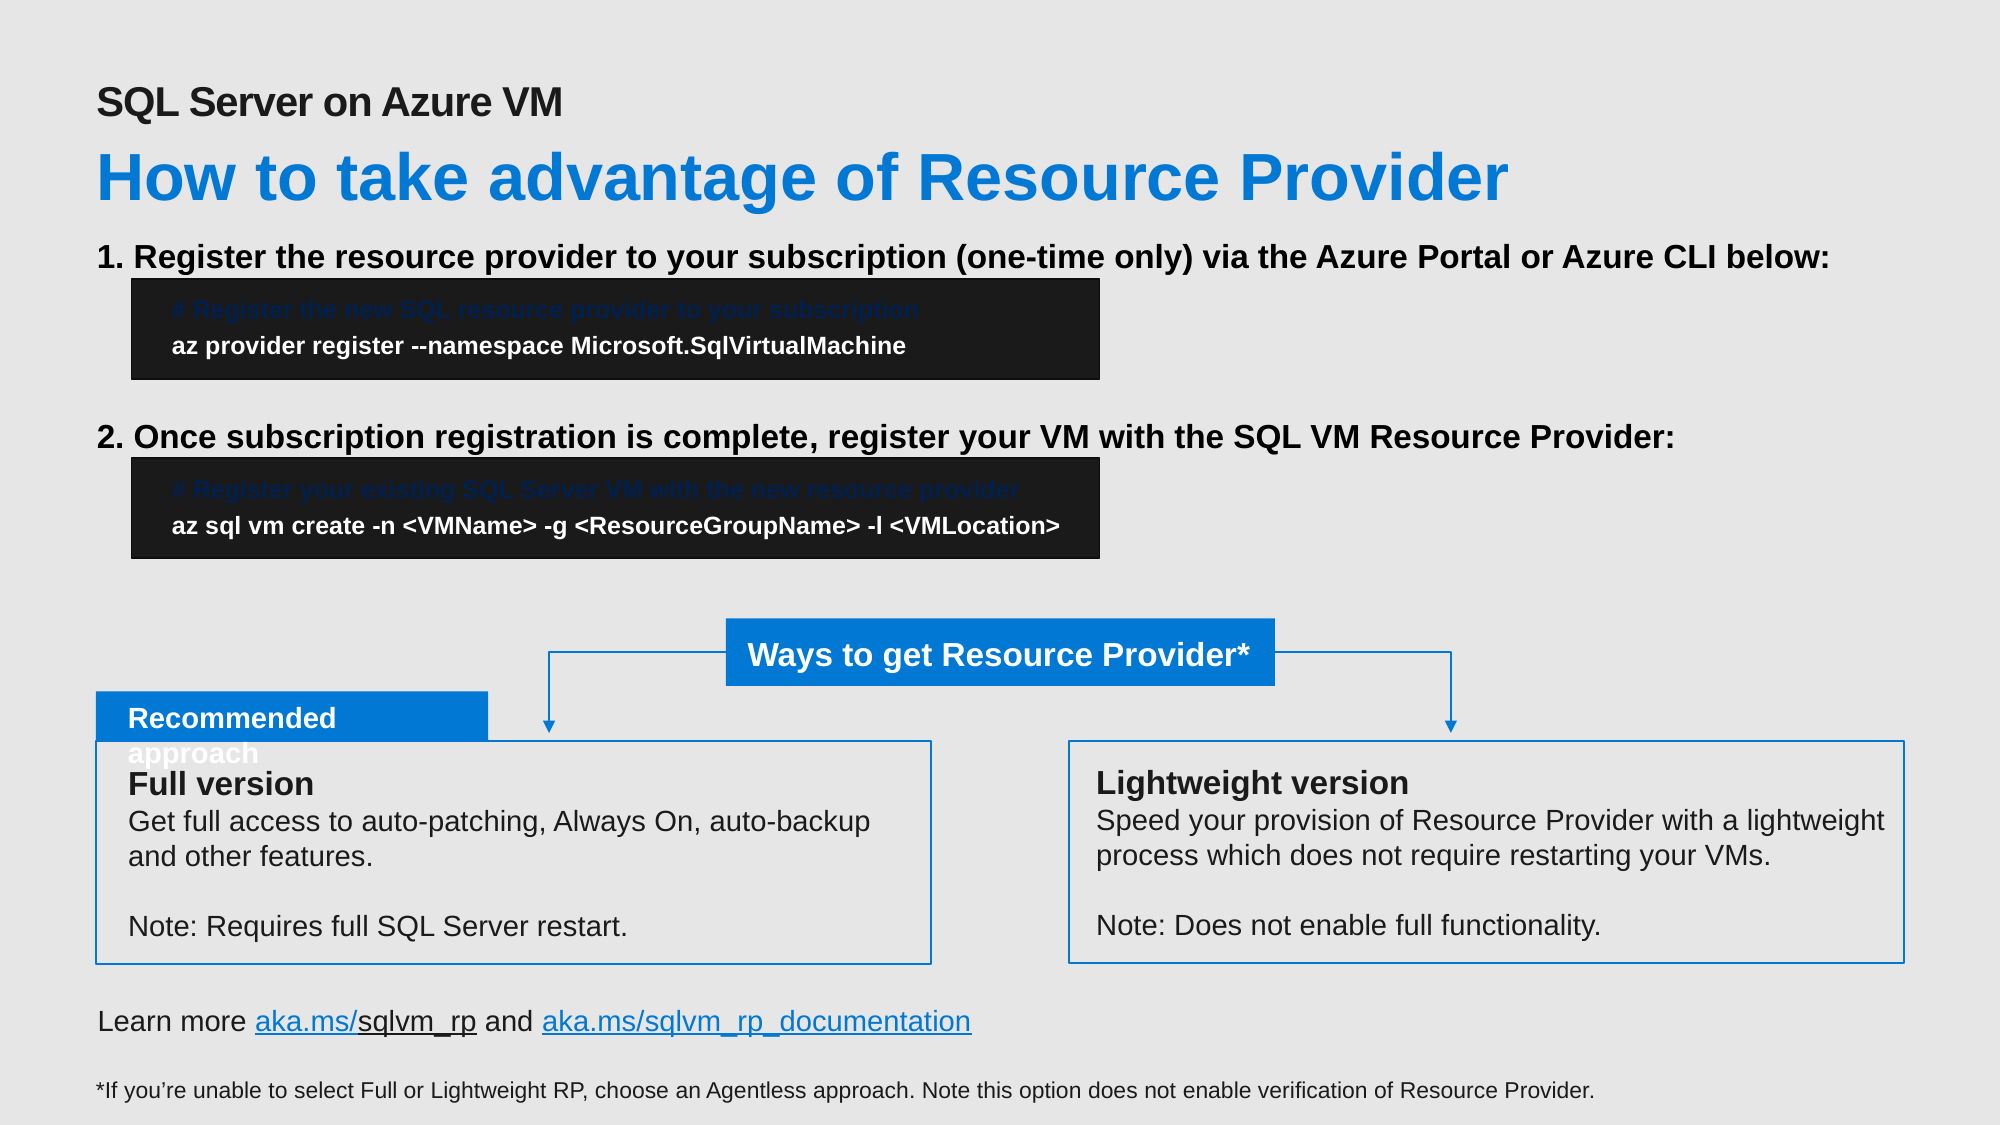

SQL Server on Azure VM
How to take advantage of Resource Provider
1. Register the resource provider to your subscription (one-time only) via the Azure Portal or Azure CLI below:
# Register the new SQL resource provider to your subscription
az provider register --namespace Microsoft.SqlVirtualMachine

2. Once subscription registration is complete, register your VM with the SQL VM Resource Provider:
# Register your existing SQL Server VM with the new resource provider
az sql vm create -n <VMName> -g <ResourceGroupName> -l <VMLocation>

Ways to get Resource Provider*

Recommended approach

Lightweight version
Speed your provision of Resource Provider with a lightweight process which does not require restarting your VMs.

Note: Does not enable full functionality.

Full version
Get full access to auto-patching, Always On, auto-backup and other features.

Note: Requires full SQL Server restart.

 Learn more aka.ms/sqlvm_rp and aka.ms/sqlvm_rp_documentation
*If you’re unable to select Full or Lightweight RP, choose an Agentless approach. Note this option does not enable verification of Resource Provider.